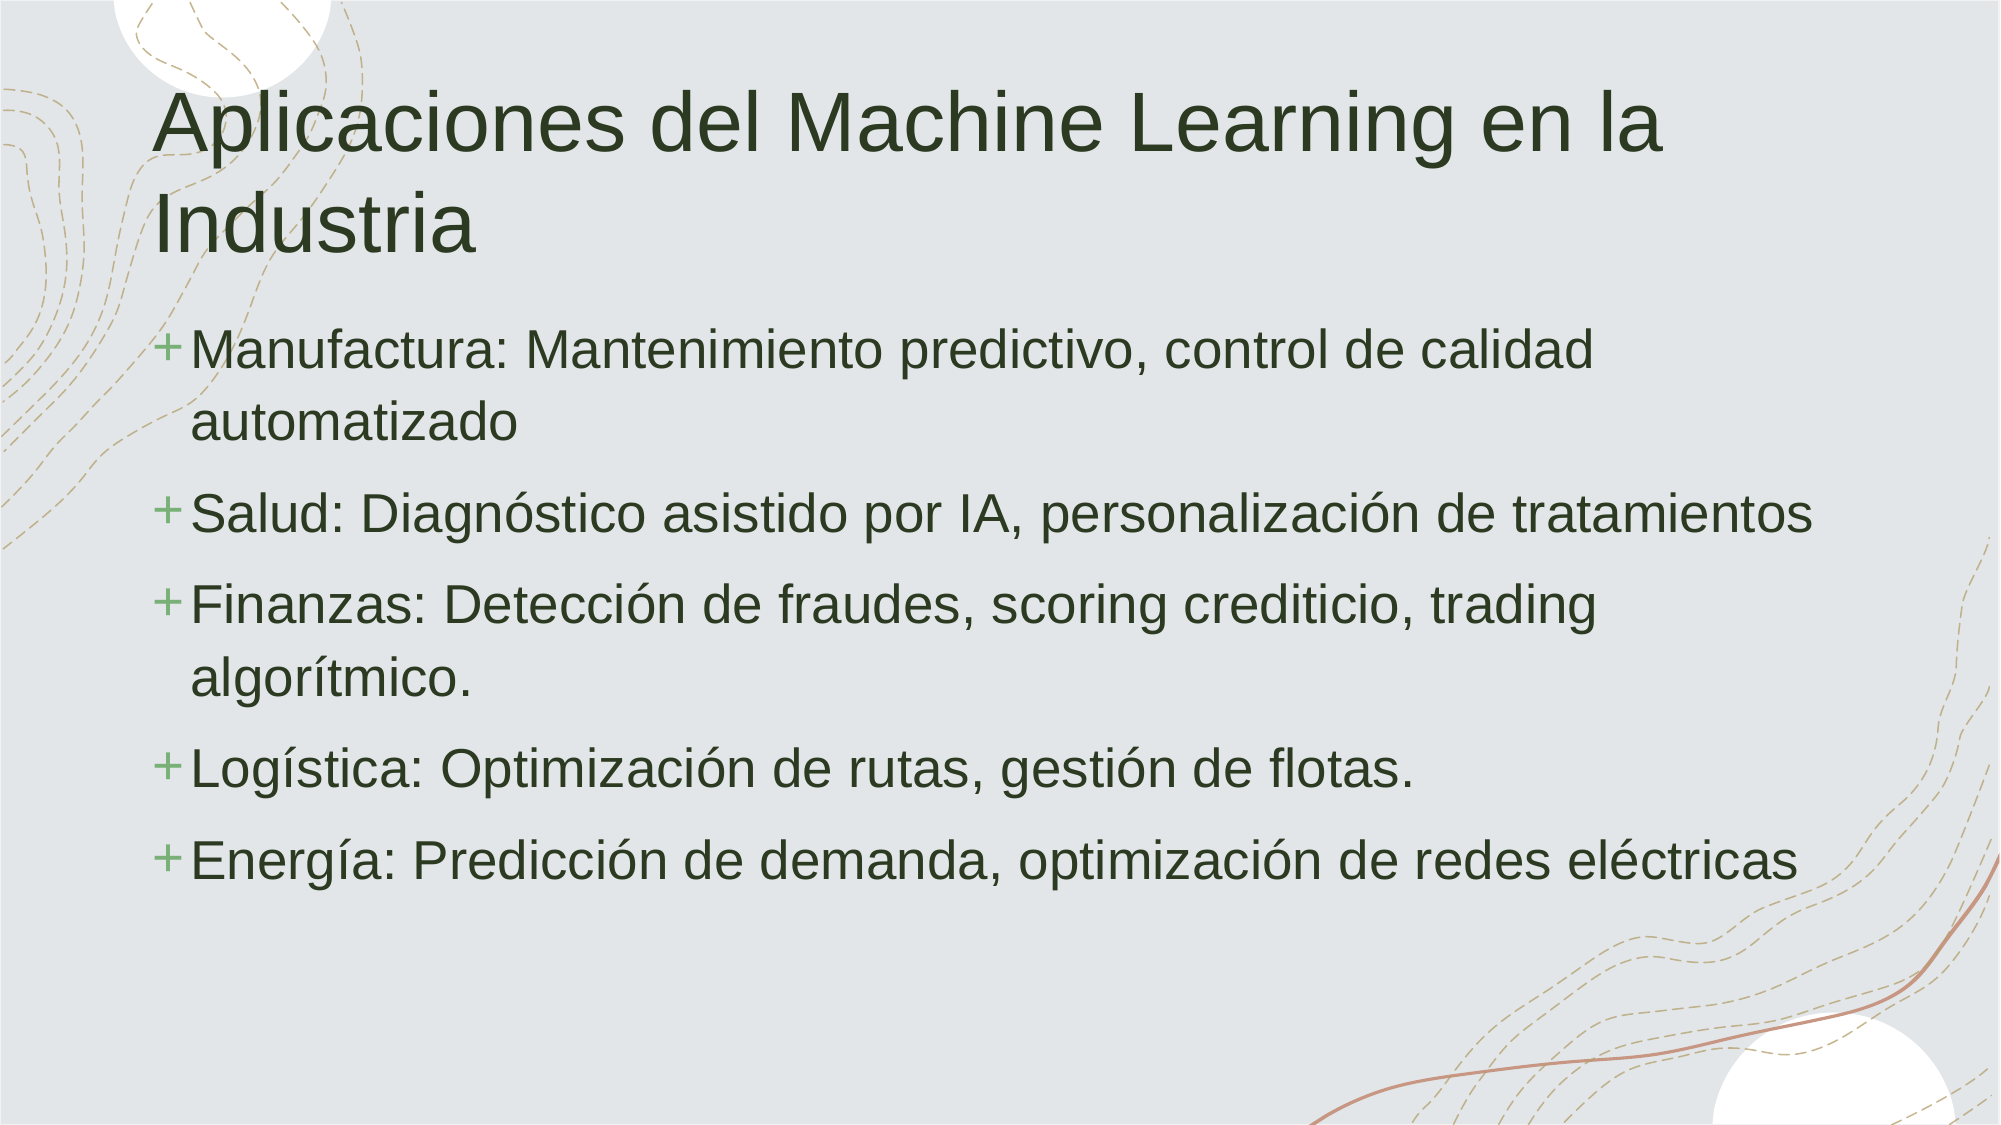

# Aplicaciones del Machine Learning en la Industria
Manufactura: Mantenimiento predictivo, control de calidad automatizado
Salud: Diagnóstico asistido por IA, personalización de tratamientos
Finanzas: Detección de fraudes, scoring crediticio, trading algorítmico.
Logística: Optimización de rutas, gestión de flotas.
Energía: Predicción de demanda, optimización de redes eléctricas